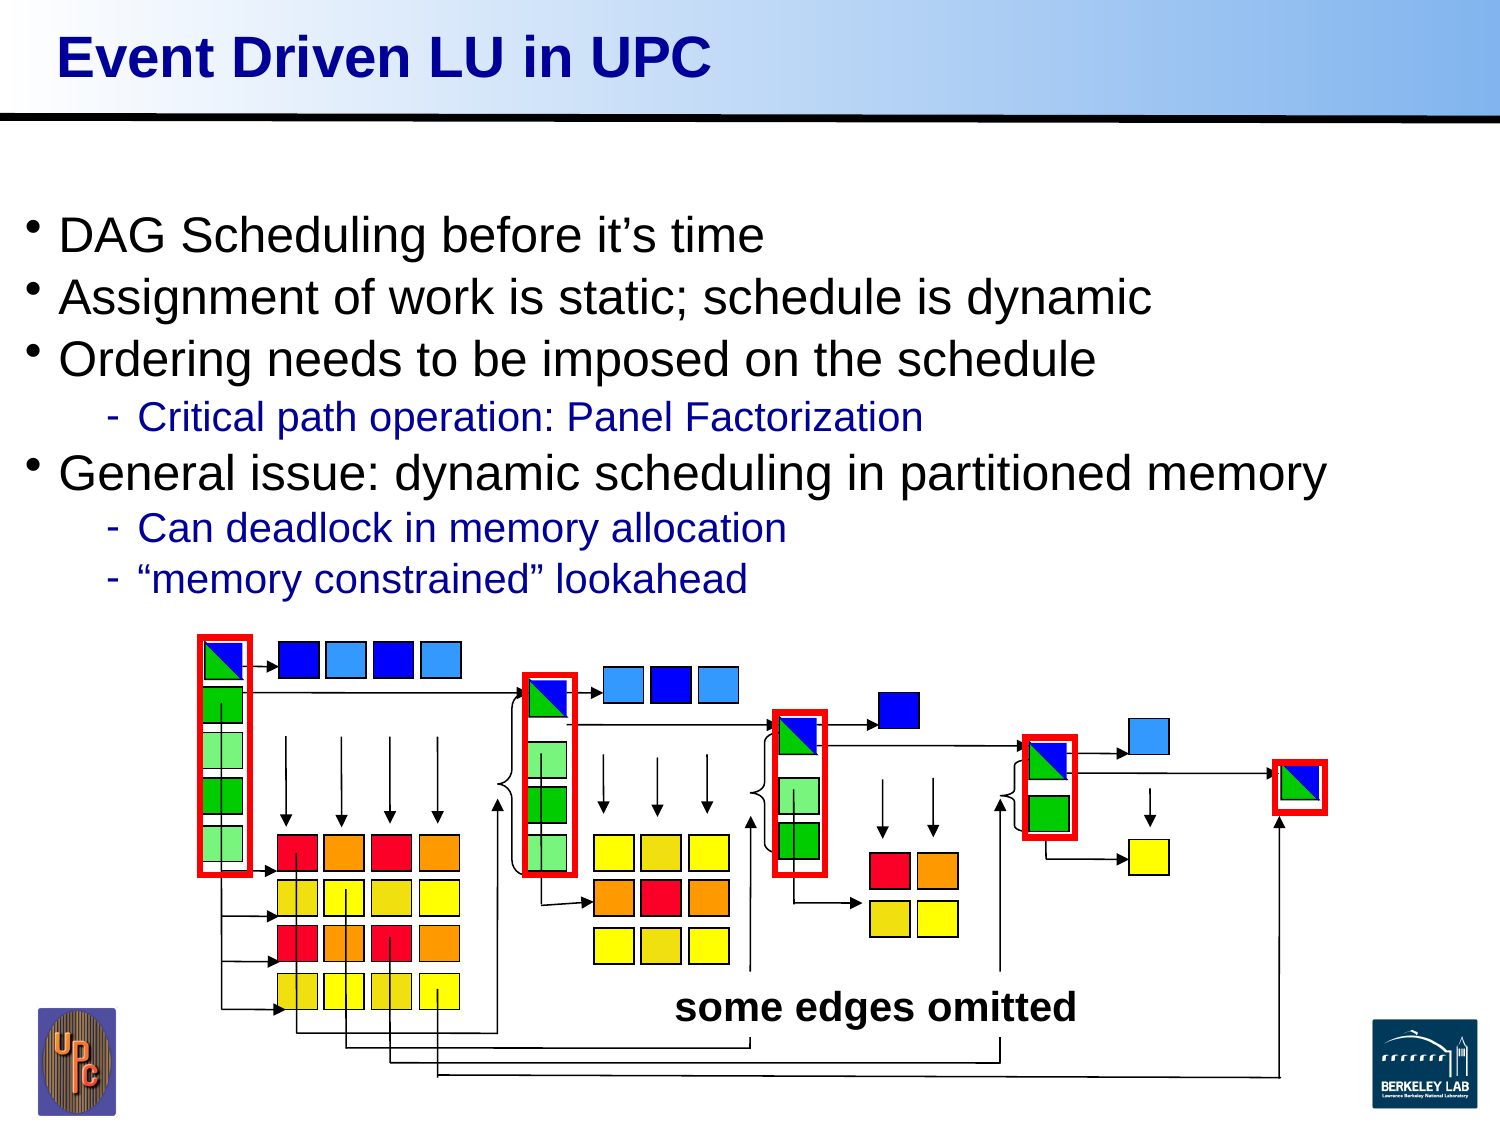

# Event Driven LU in UPC
DAG Scheduling before it’s time
Assignment of work is static; schedule is dynamic
Ordering needs to be imposed on the schedule
Critical path operation: Panel Factorization
General issue: dynamic scheduling in partitioned memory
Can deadlock in memory allocation
“memory constrained” lookahead

some edges omitted